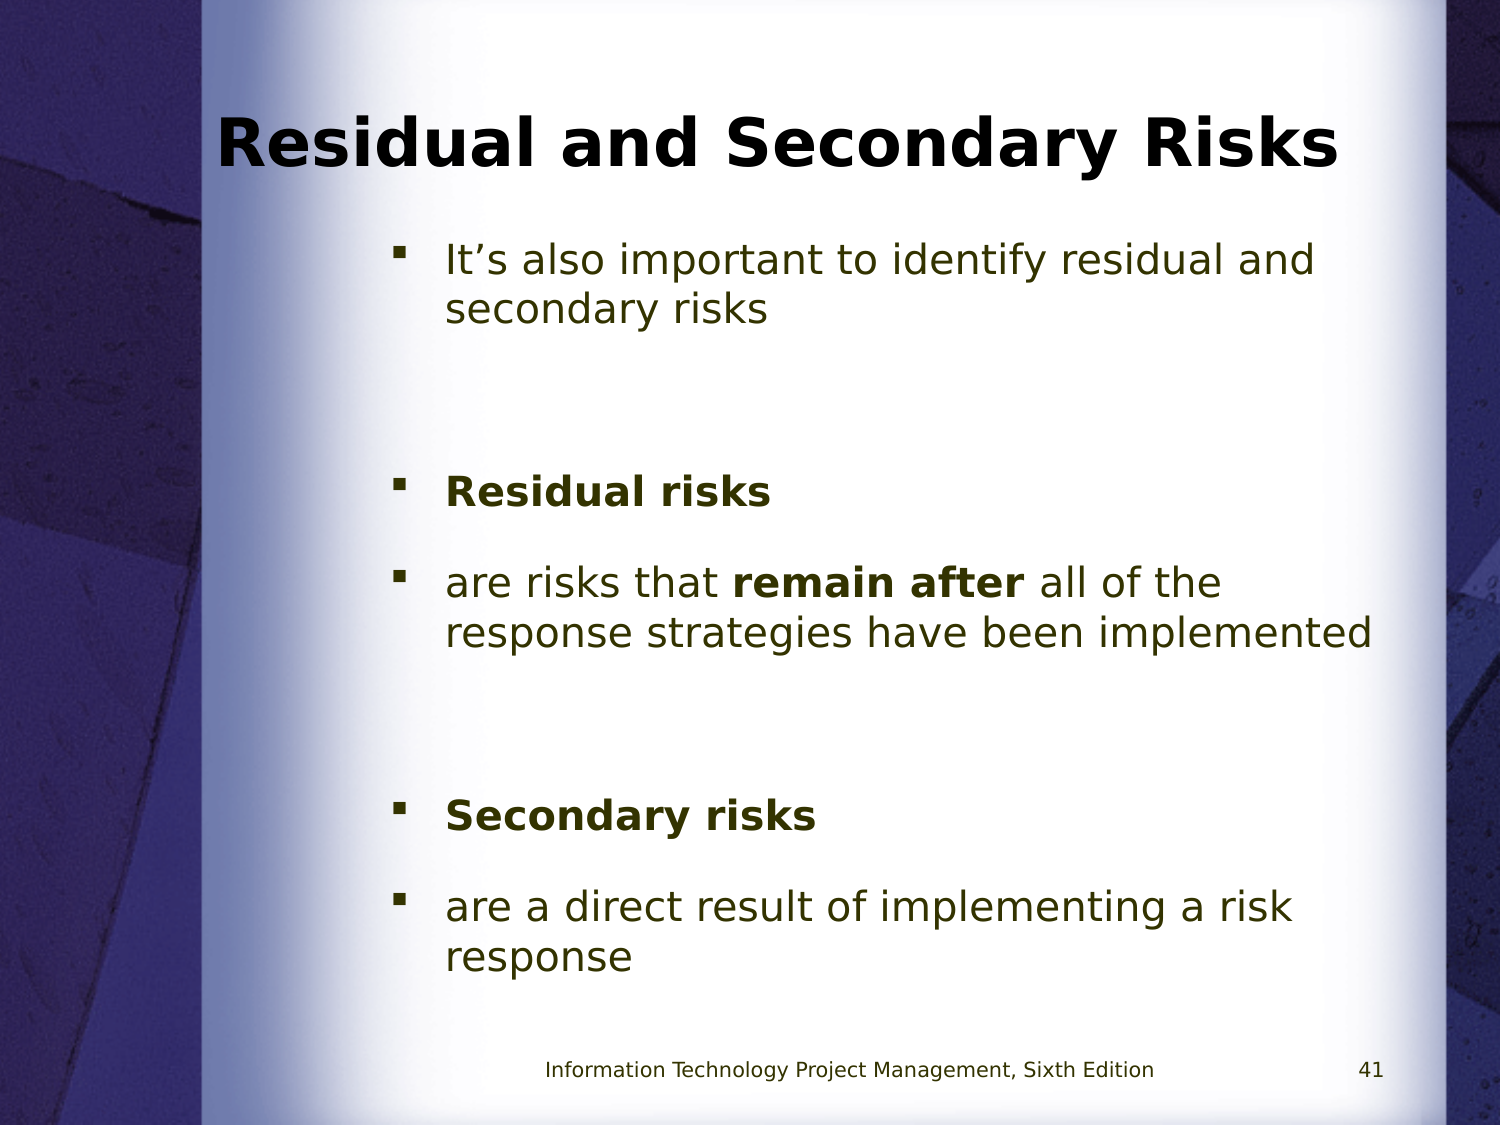

# Residual and Secondary Risks
It’s also important to identify residual and secondary risks

Residual risks
are risks that remain after all of the response strategies have been implemented

Secondary risks
are a direct result of implementing a risk response
Information Technology Project Management, Sixth Edition
41